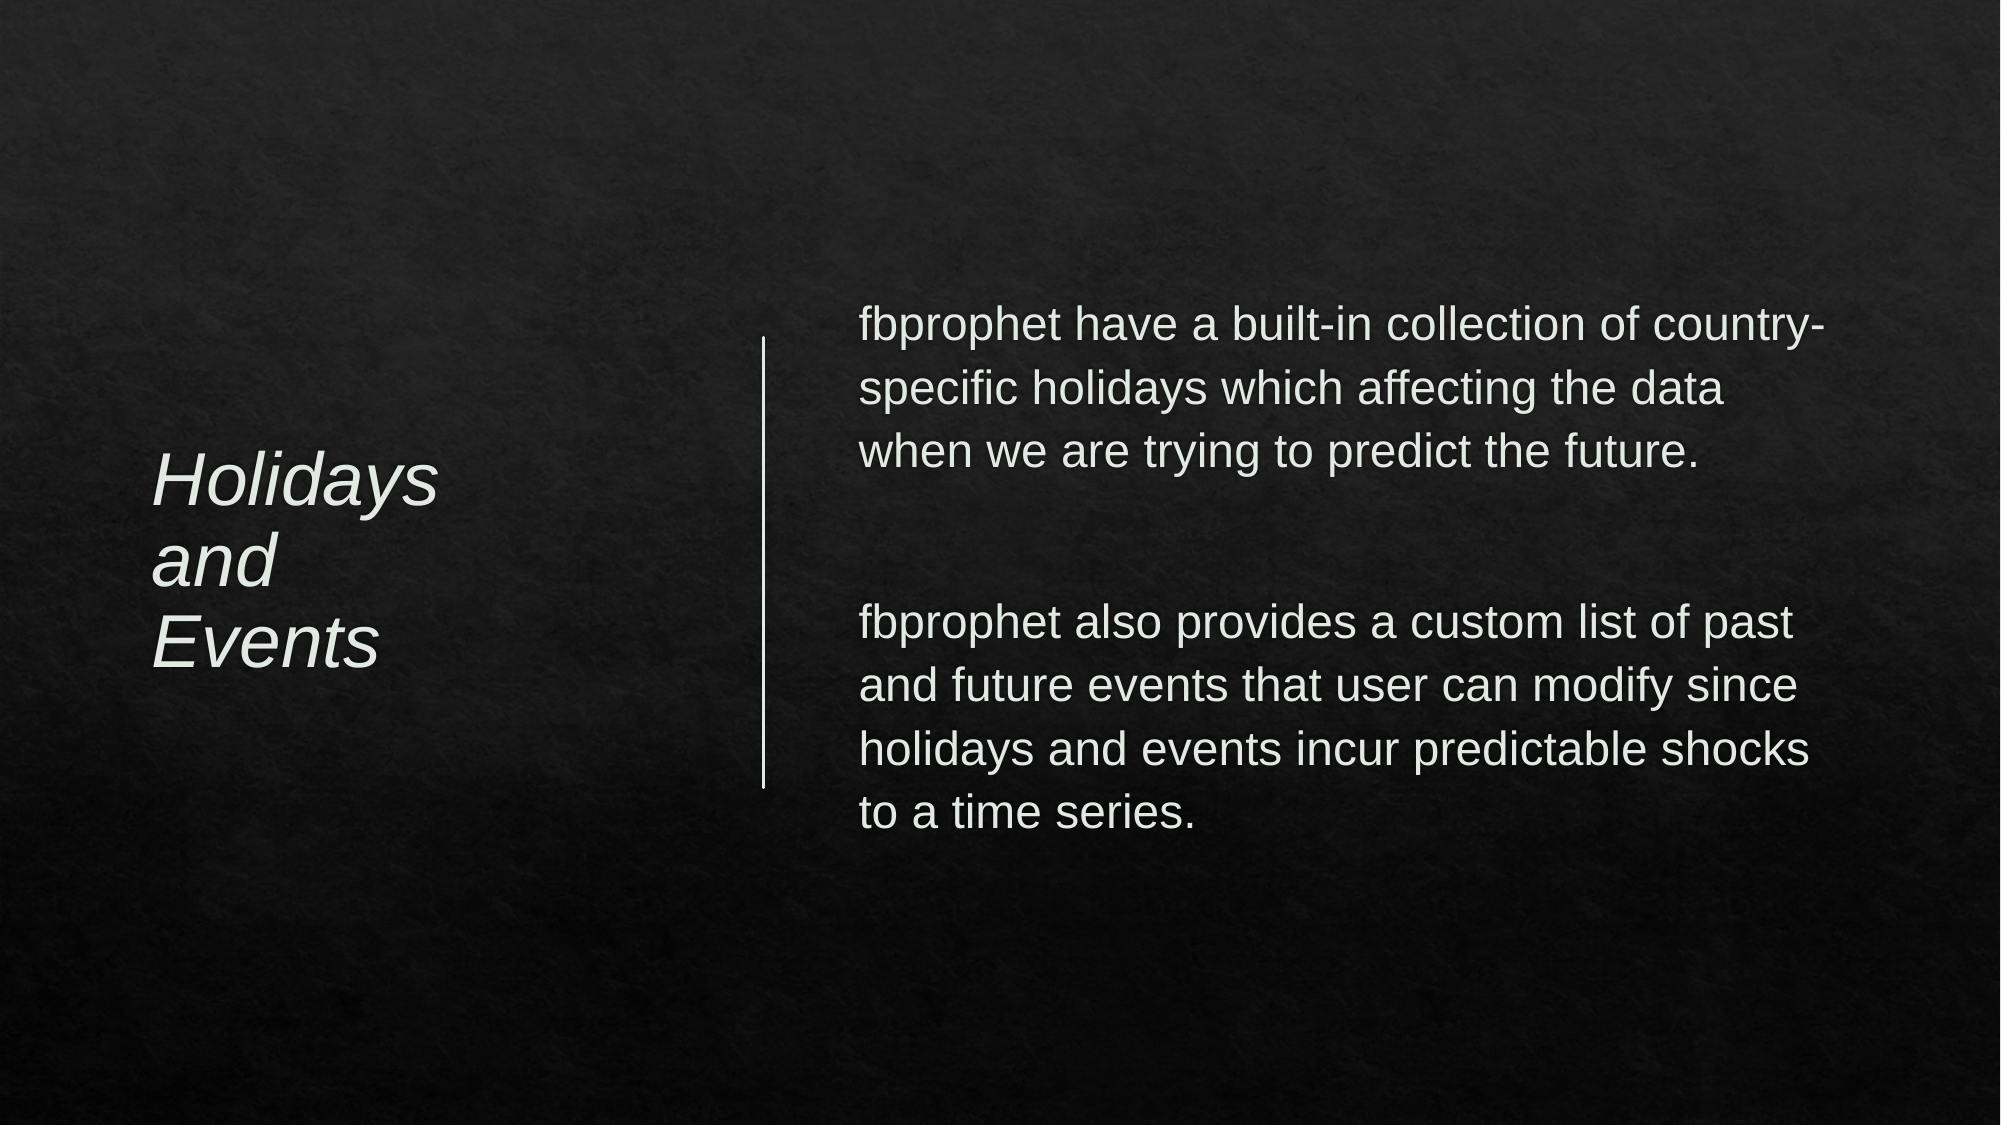

# Holidays and Events
fbprophet have a built-in collection of country-specific holidays which affecting the data when we are trying to predict the future.

fbprophet also provides a custom list of past and future events that user can modify since holidays and events incur predictable shocks to a time series.